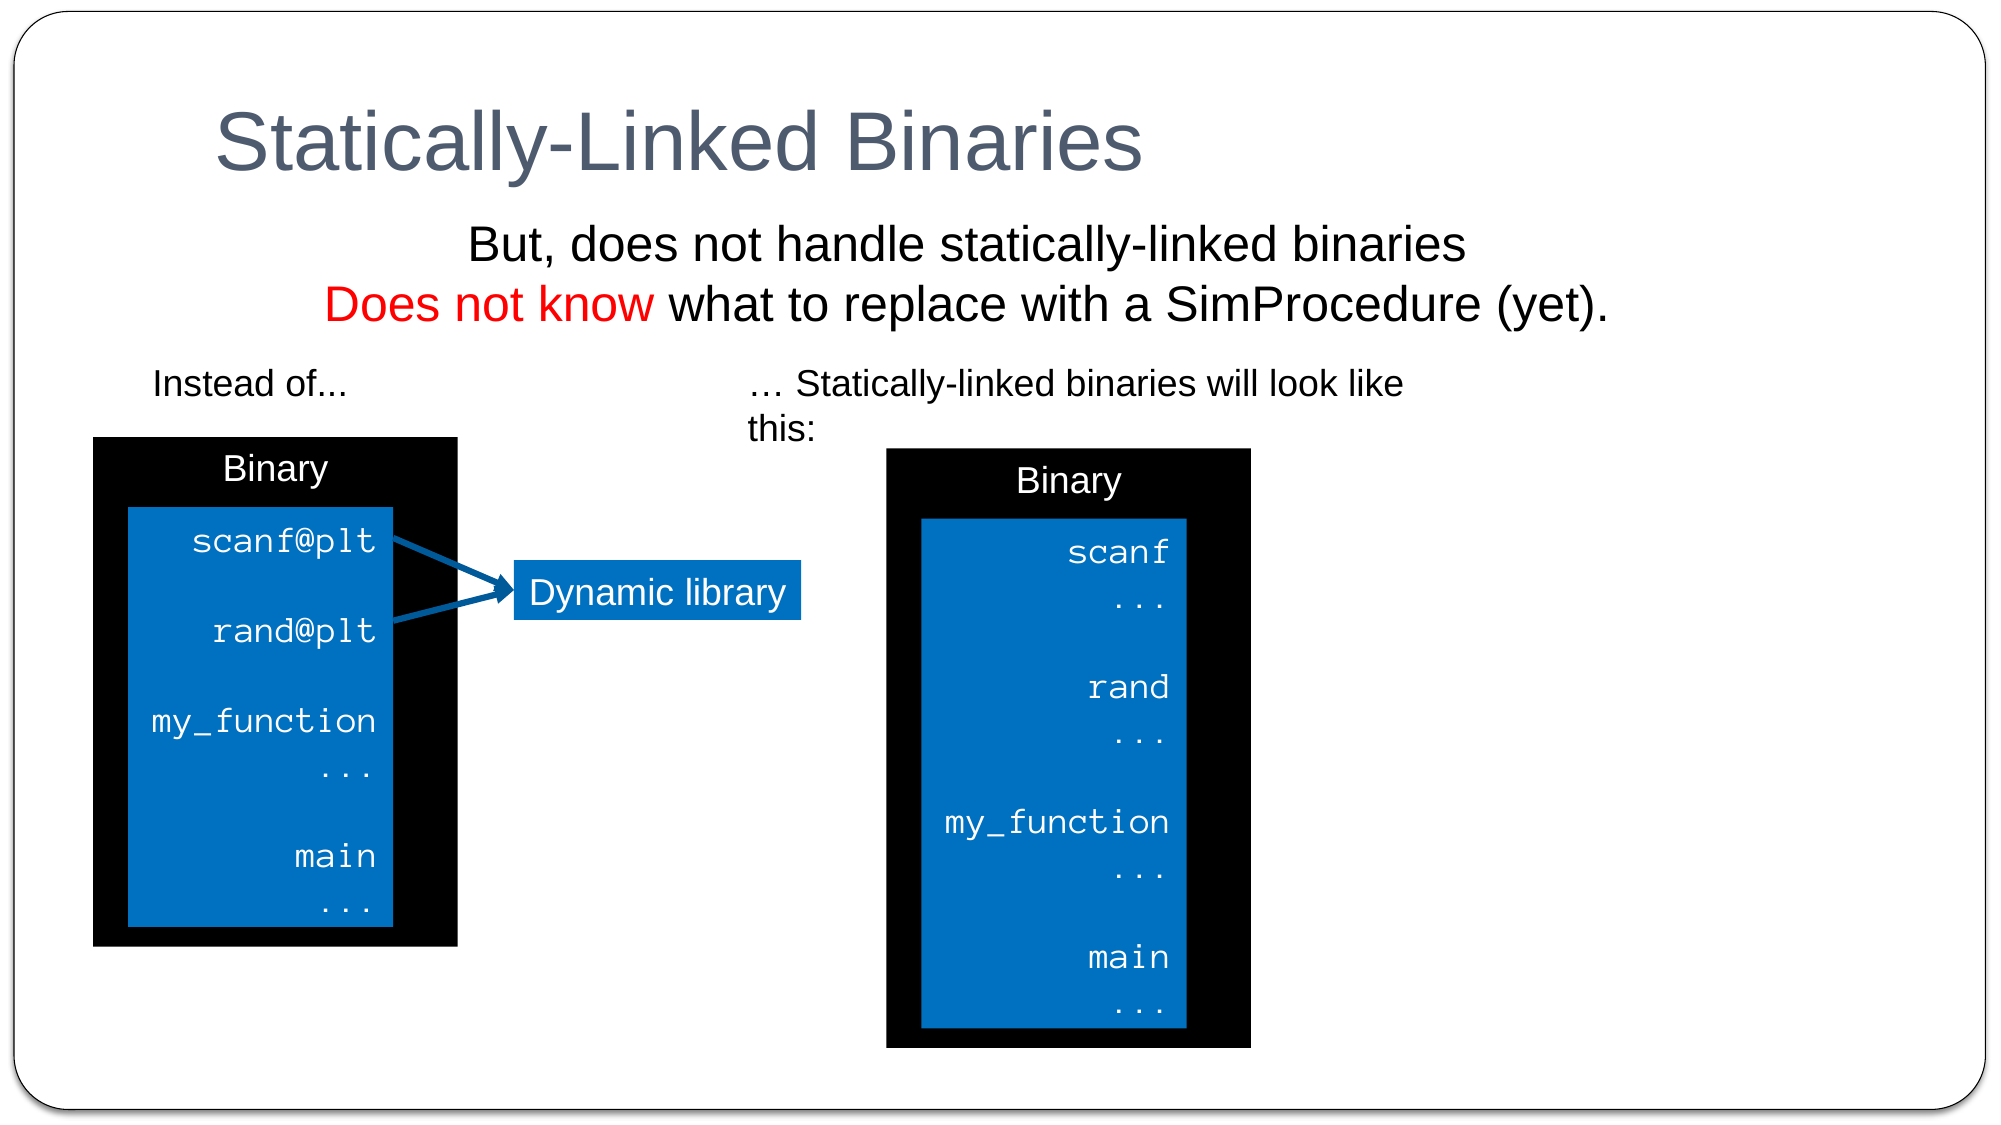

# Statically-Linked Binaries
But, does not handle statically-linked binaries
Does not know what to replace with a SimProcedure (yet).
Instead of...
… Statically-linked binaries will look like this:
Binary

Binary

scanf@plt

rand@plt

my_function
...

main
...
scanf
...

rand
...

my_function
...

main
...
Dynamic library